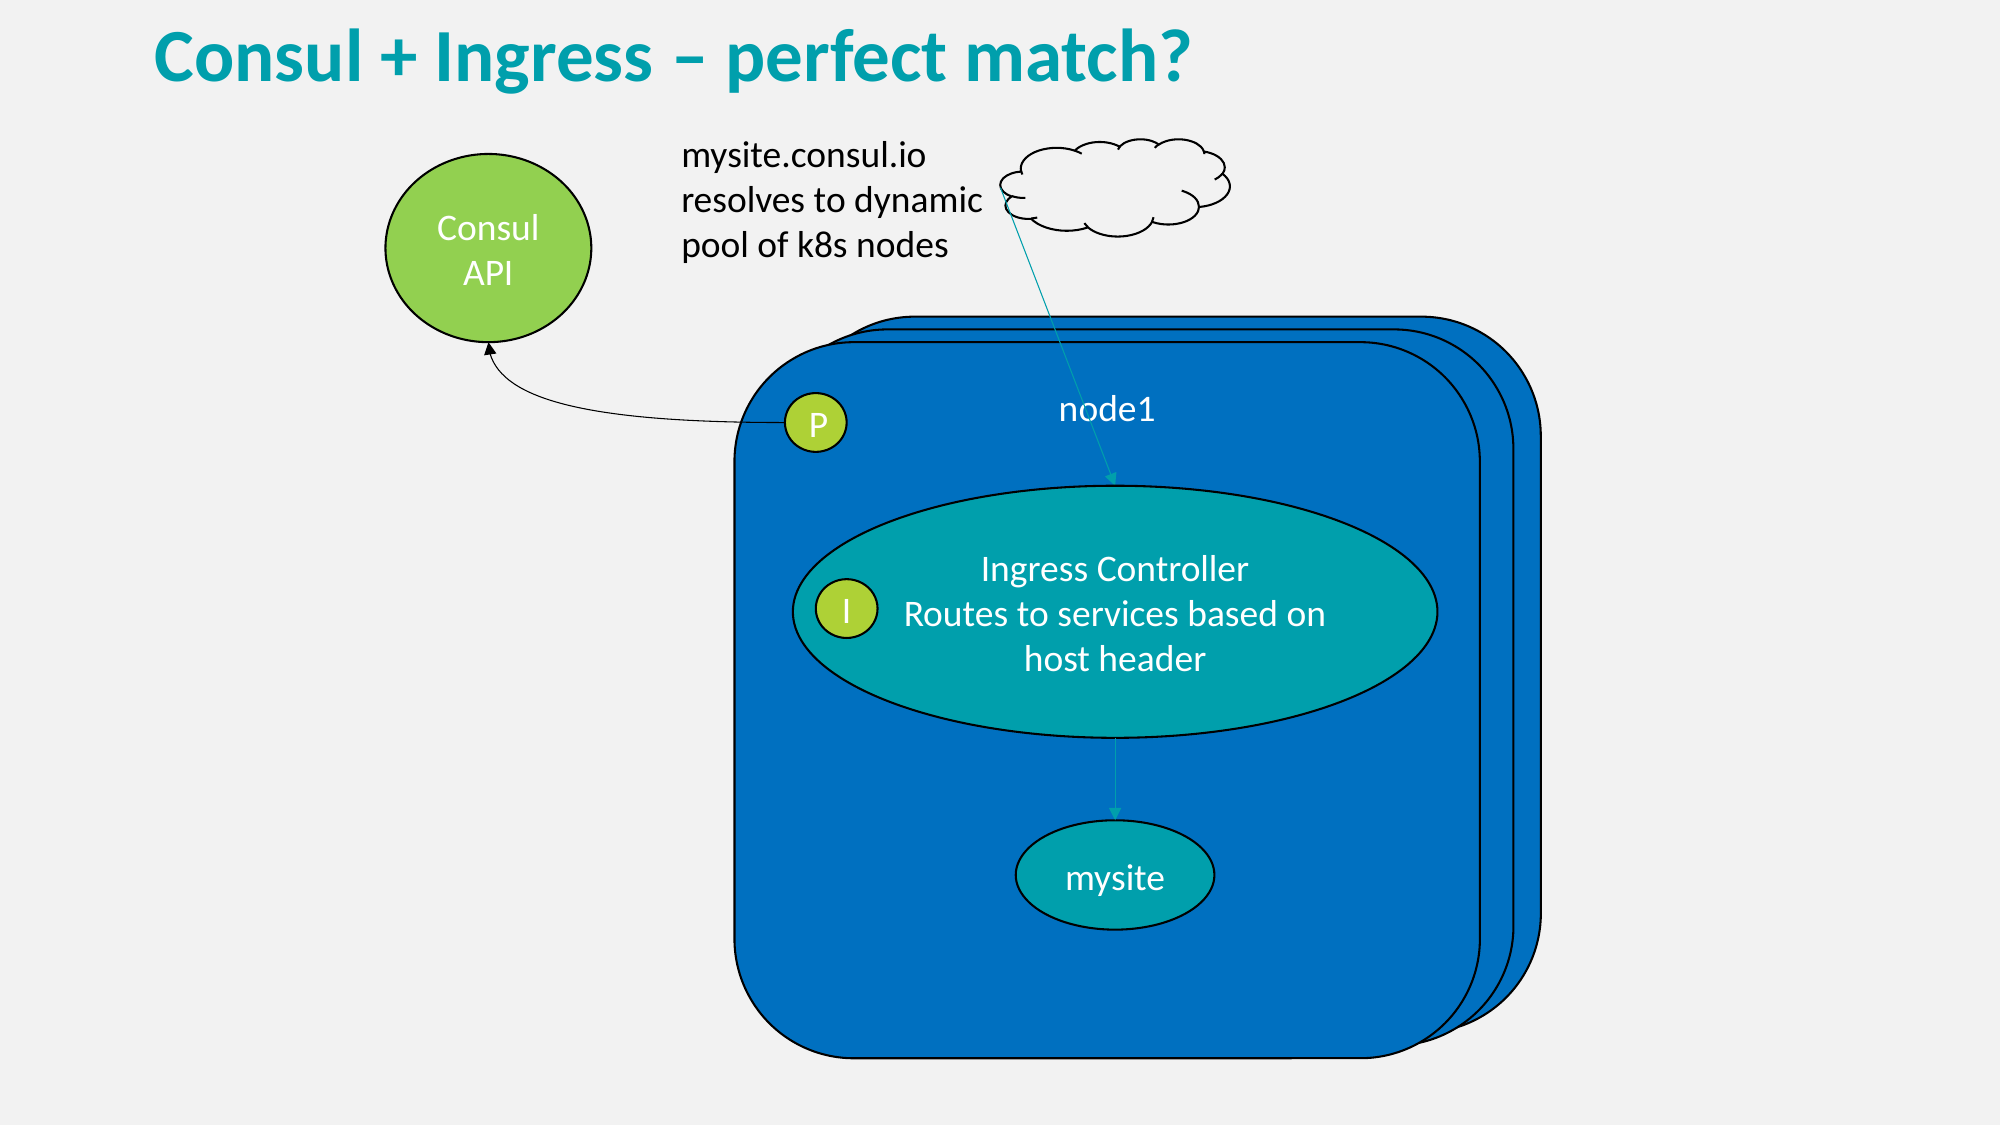

# Consul + Ingress – perfect match?
mysite.consul.io
resolves to dynamic pool of k8s nodes

Consul
API
node1
node1
node1
P
Ingress Controller
Routes to services based on host header
I
mysite